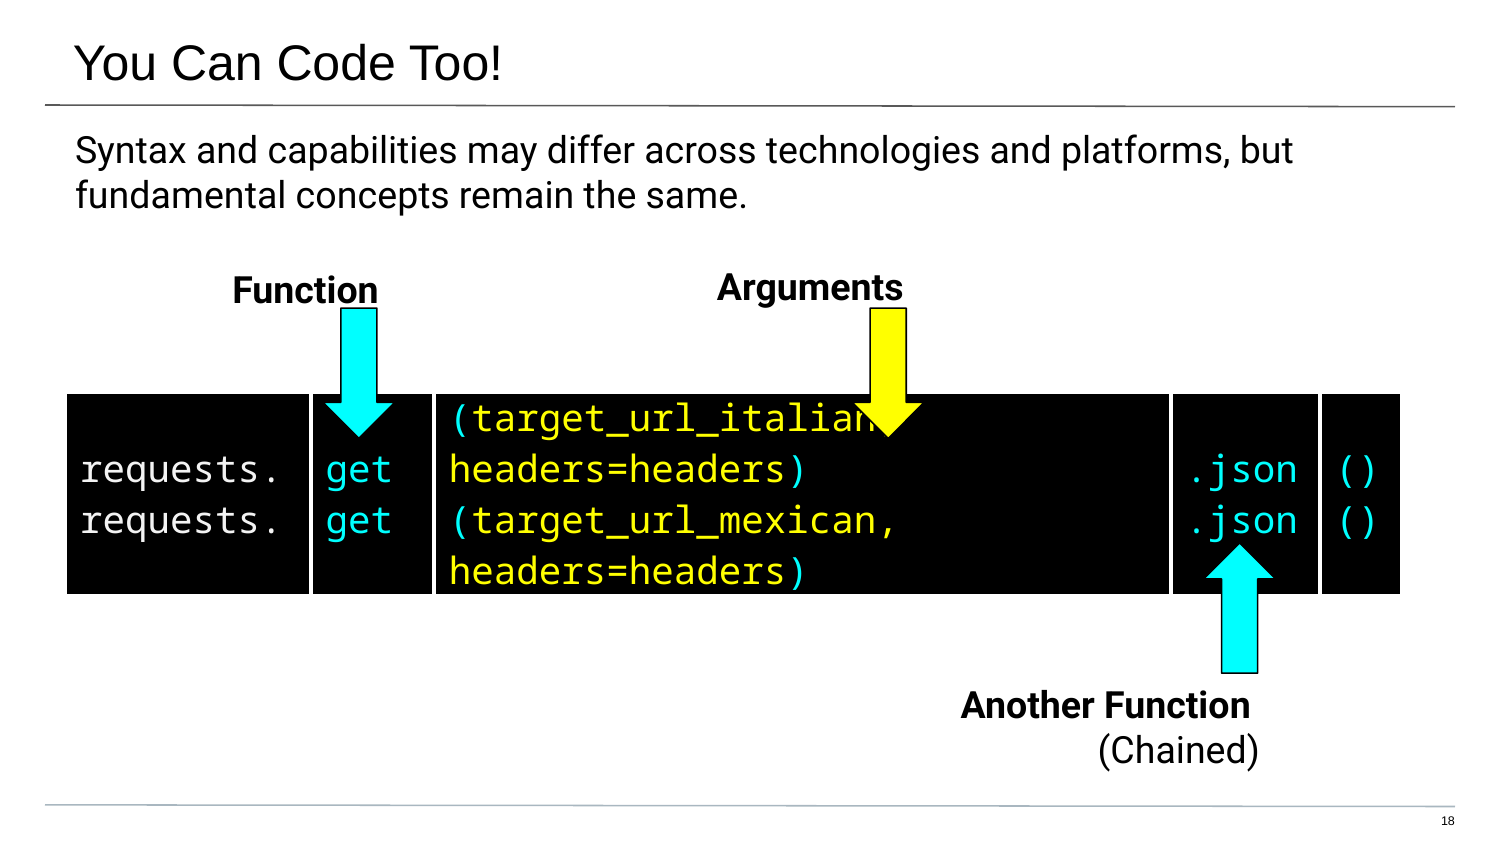

# You Can Code Too!
Syntax and capabilities may differ across technologies and platforms, but fundamental concepts remain the same.
Arguments
Function

| requests. requests. | get get | (target\_url\_italian, headers=headers) (target\_url\_mexican, headers=headers) | .json .json | () () |
| --- | --- | --- | --- | --- |

Another Function
(Chained)

18